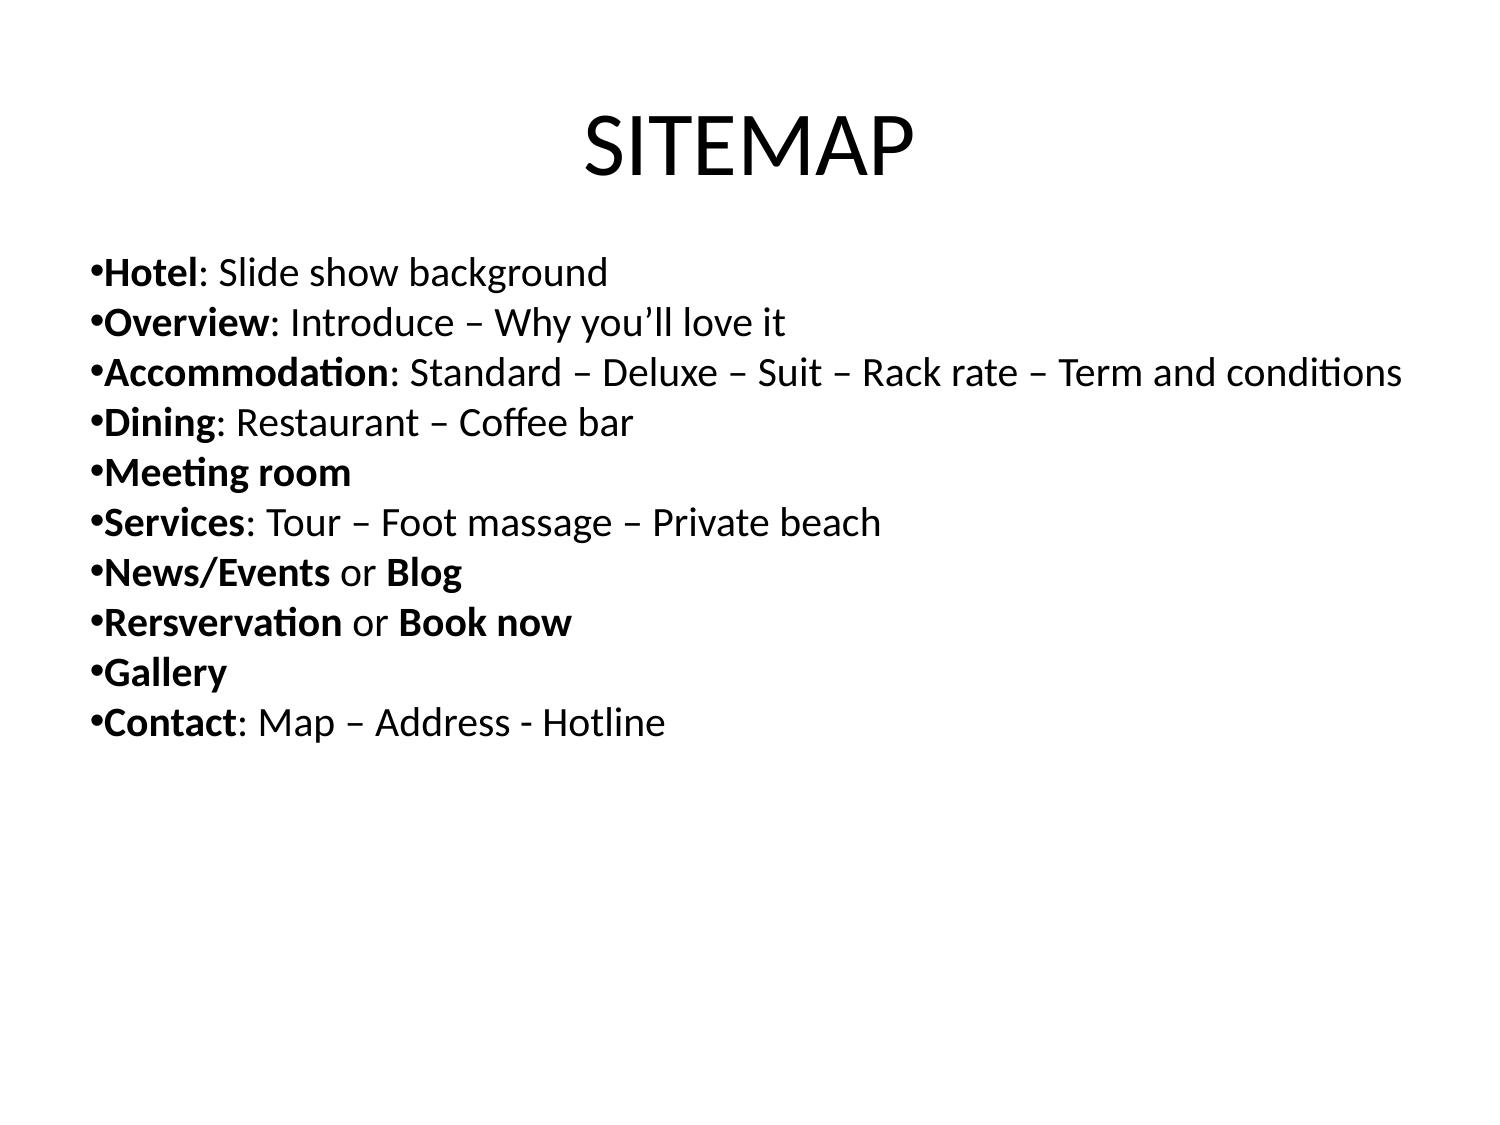

# SITEMAP
Hotel: Slide show background
Overview: Introduce – Why you’ll love it
Accommodation: Standard – Deluxe – Suit – Rack rate – Term and conditions
Dining: Restaurant – Coffee bar
Meeting room
Services: Tour – Foot massage – Private beach
News/Events or Blog
Rersvervation or Book now
Gallery
Contact: Map – Address - Hotline